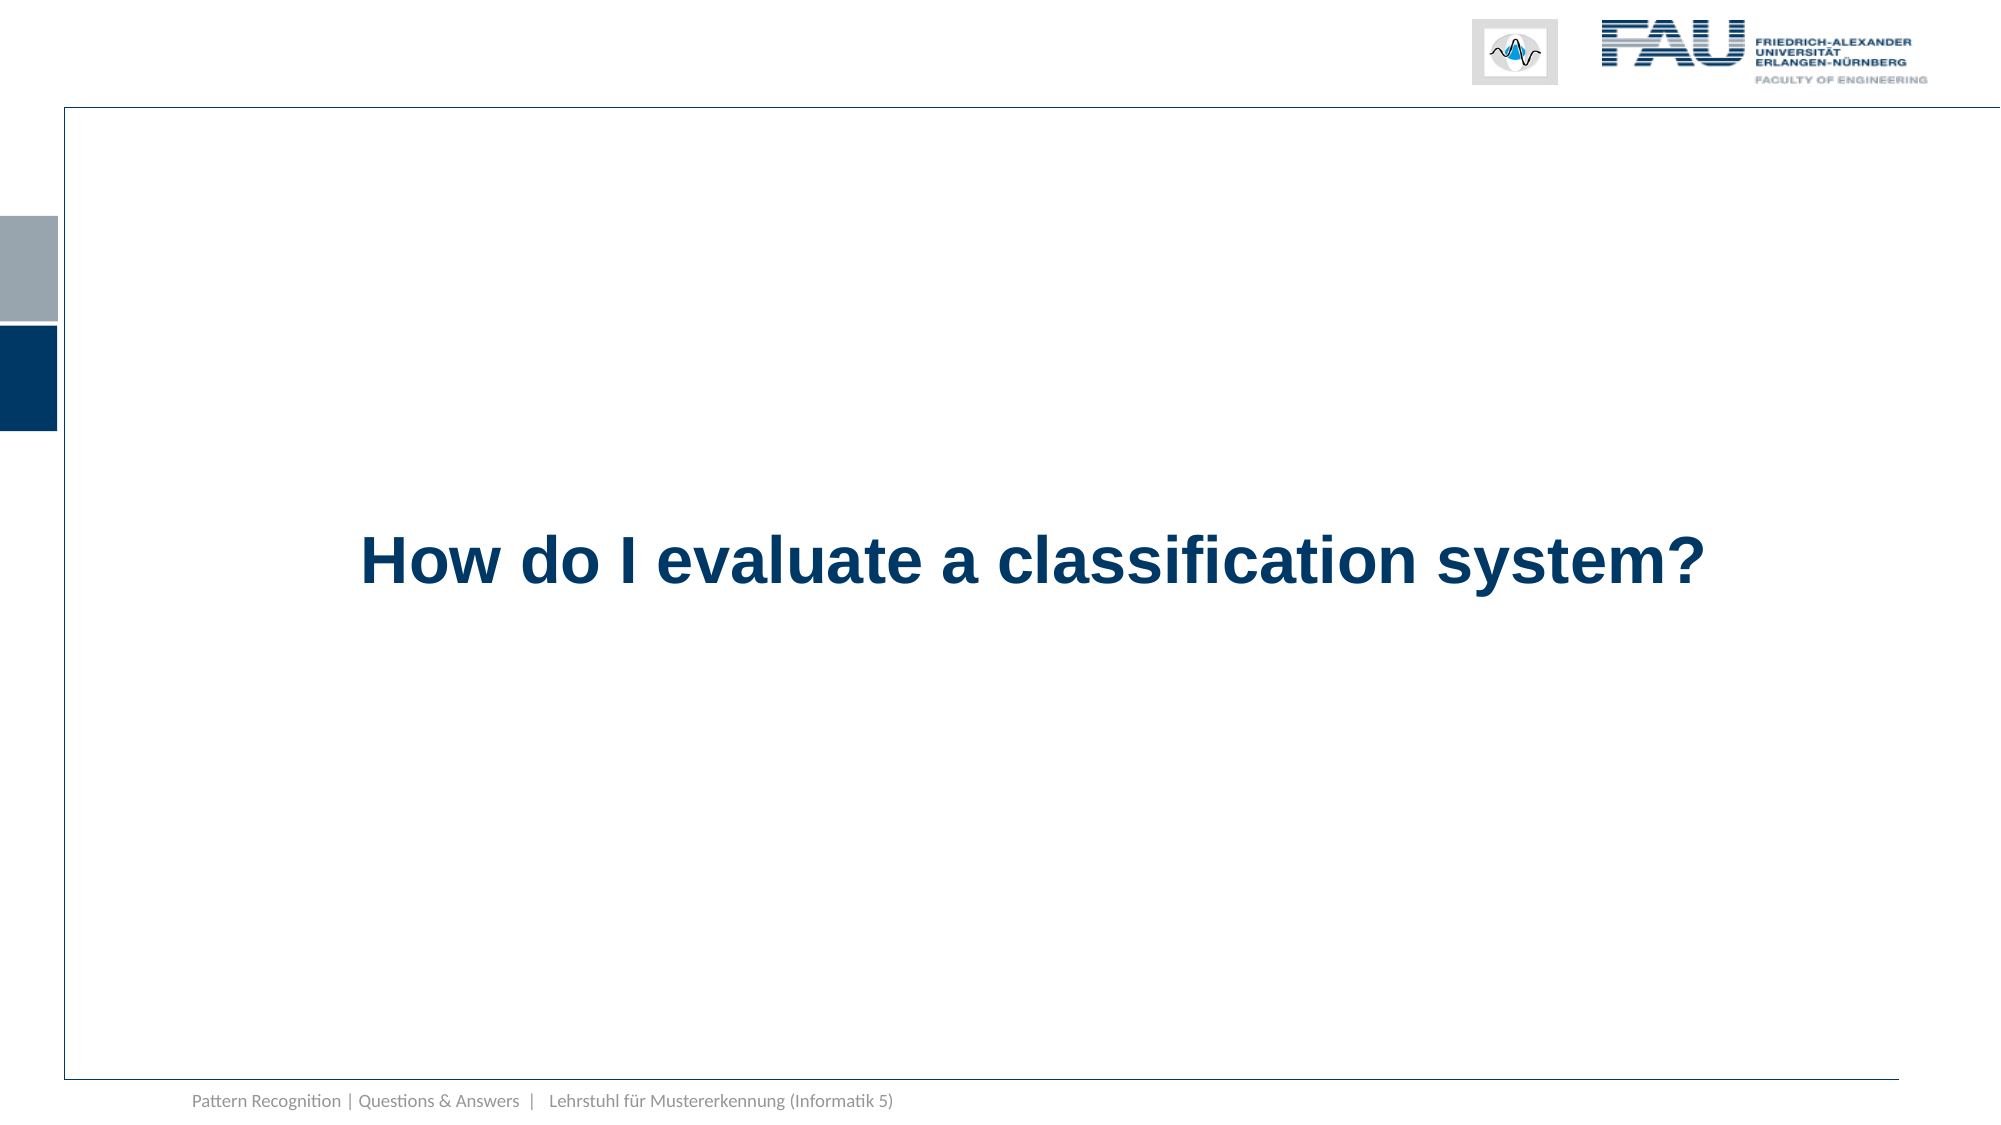

How do I evaluate a classification system?